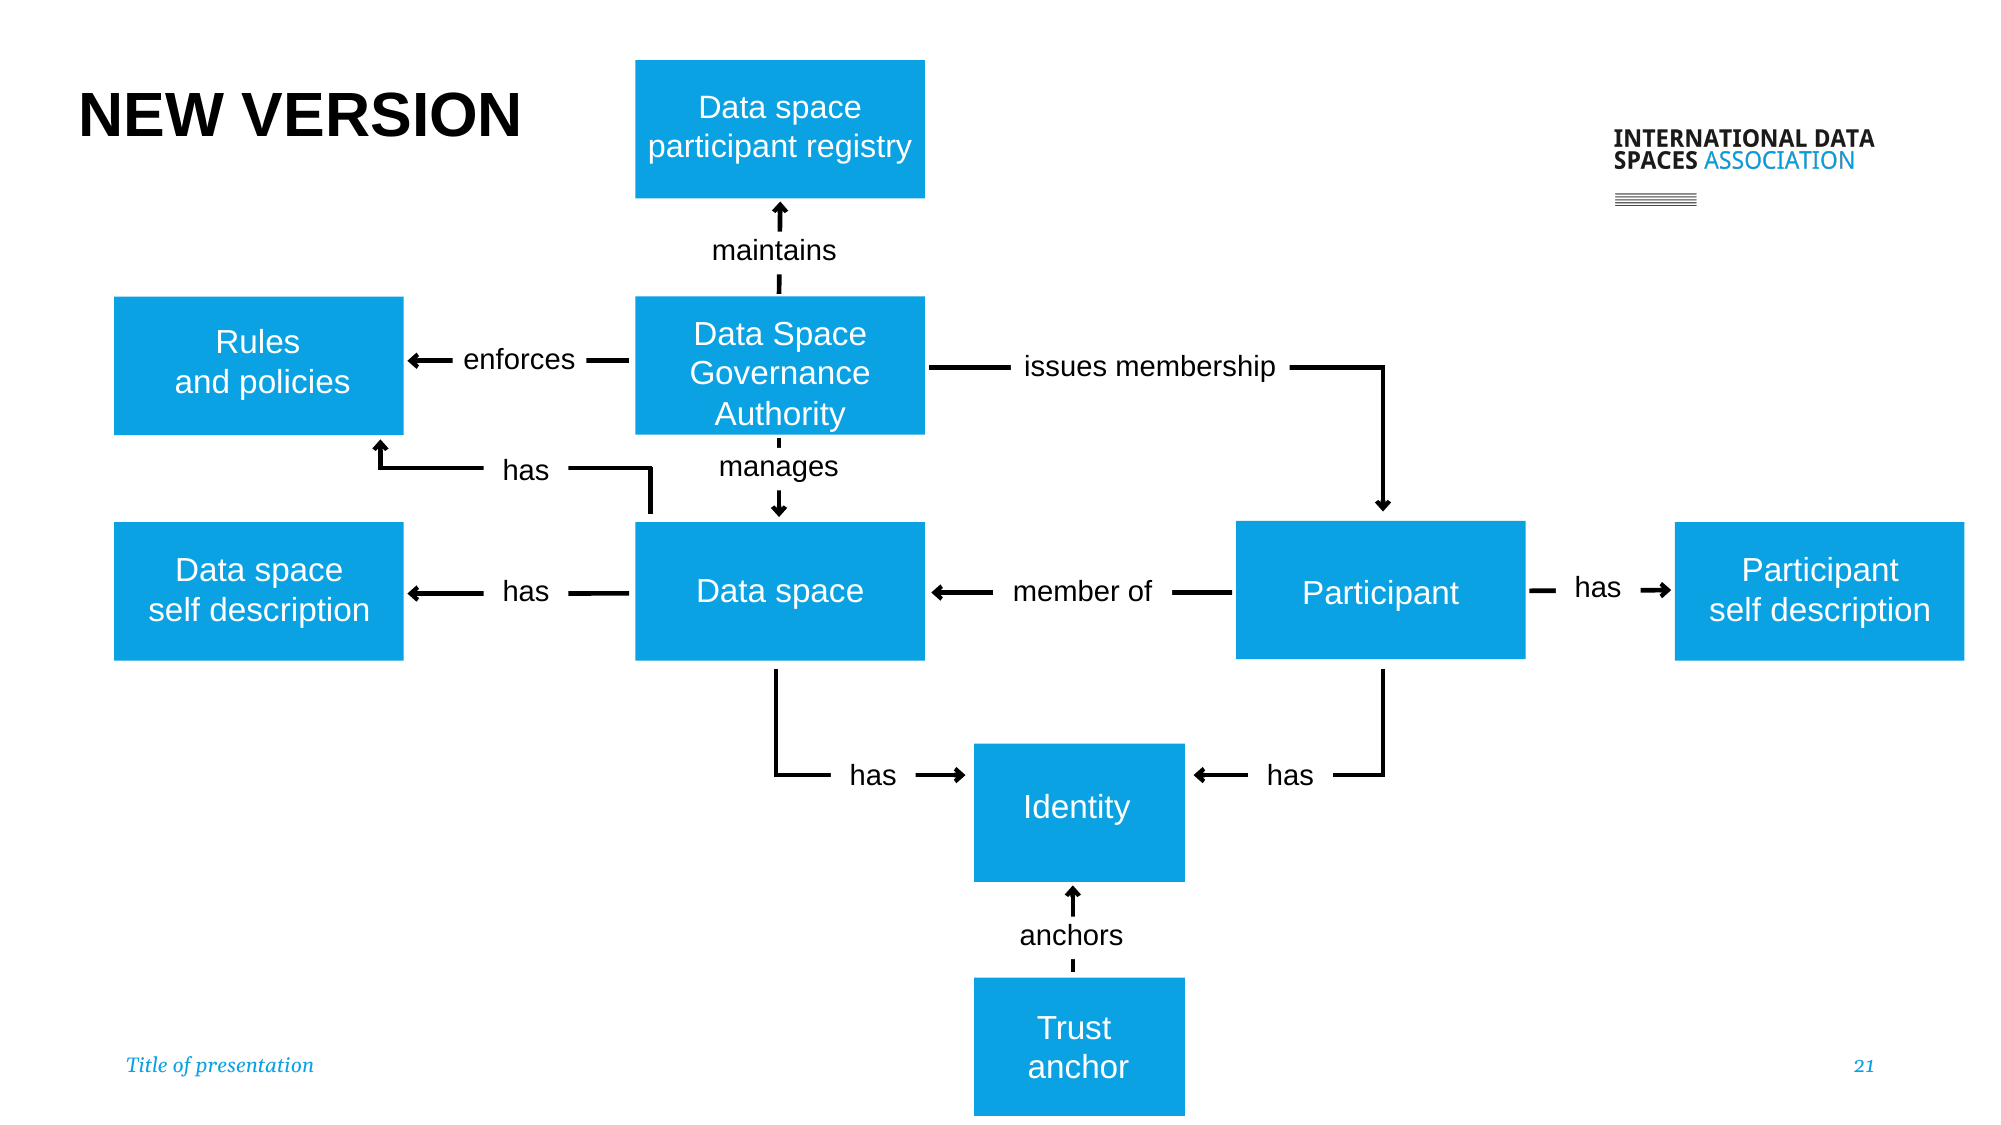

# NEW VERSION

Data space
participant registry
maintains

Data Space
Governance Authority
Rules
 and policies
enforces
issues membership
manages
has

Data space
self description
Participant
self description
has
Data space
Participant
has
member of

has
has
Identity
anchors

Trust
anchor
Title of presentation
21